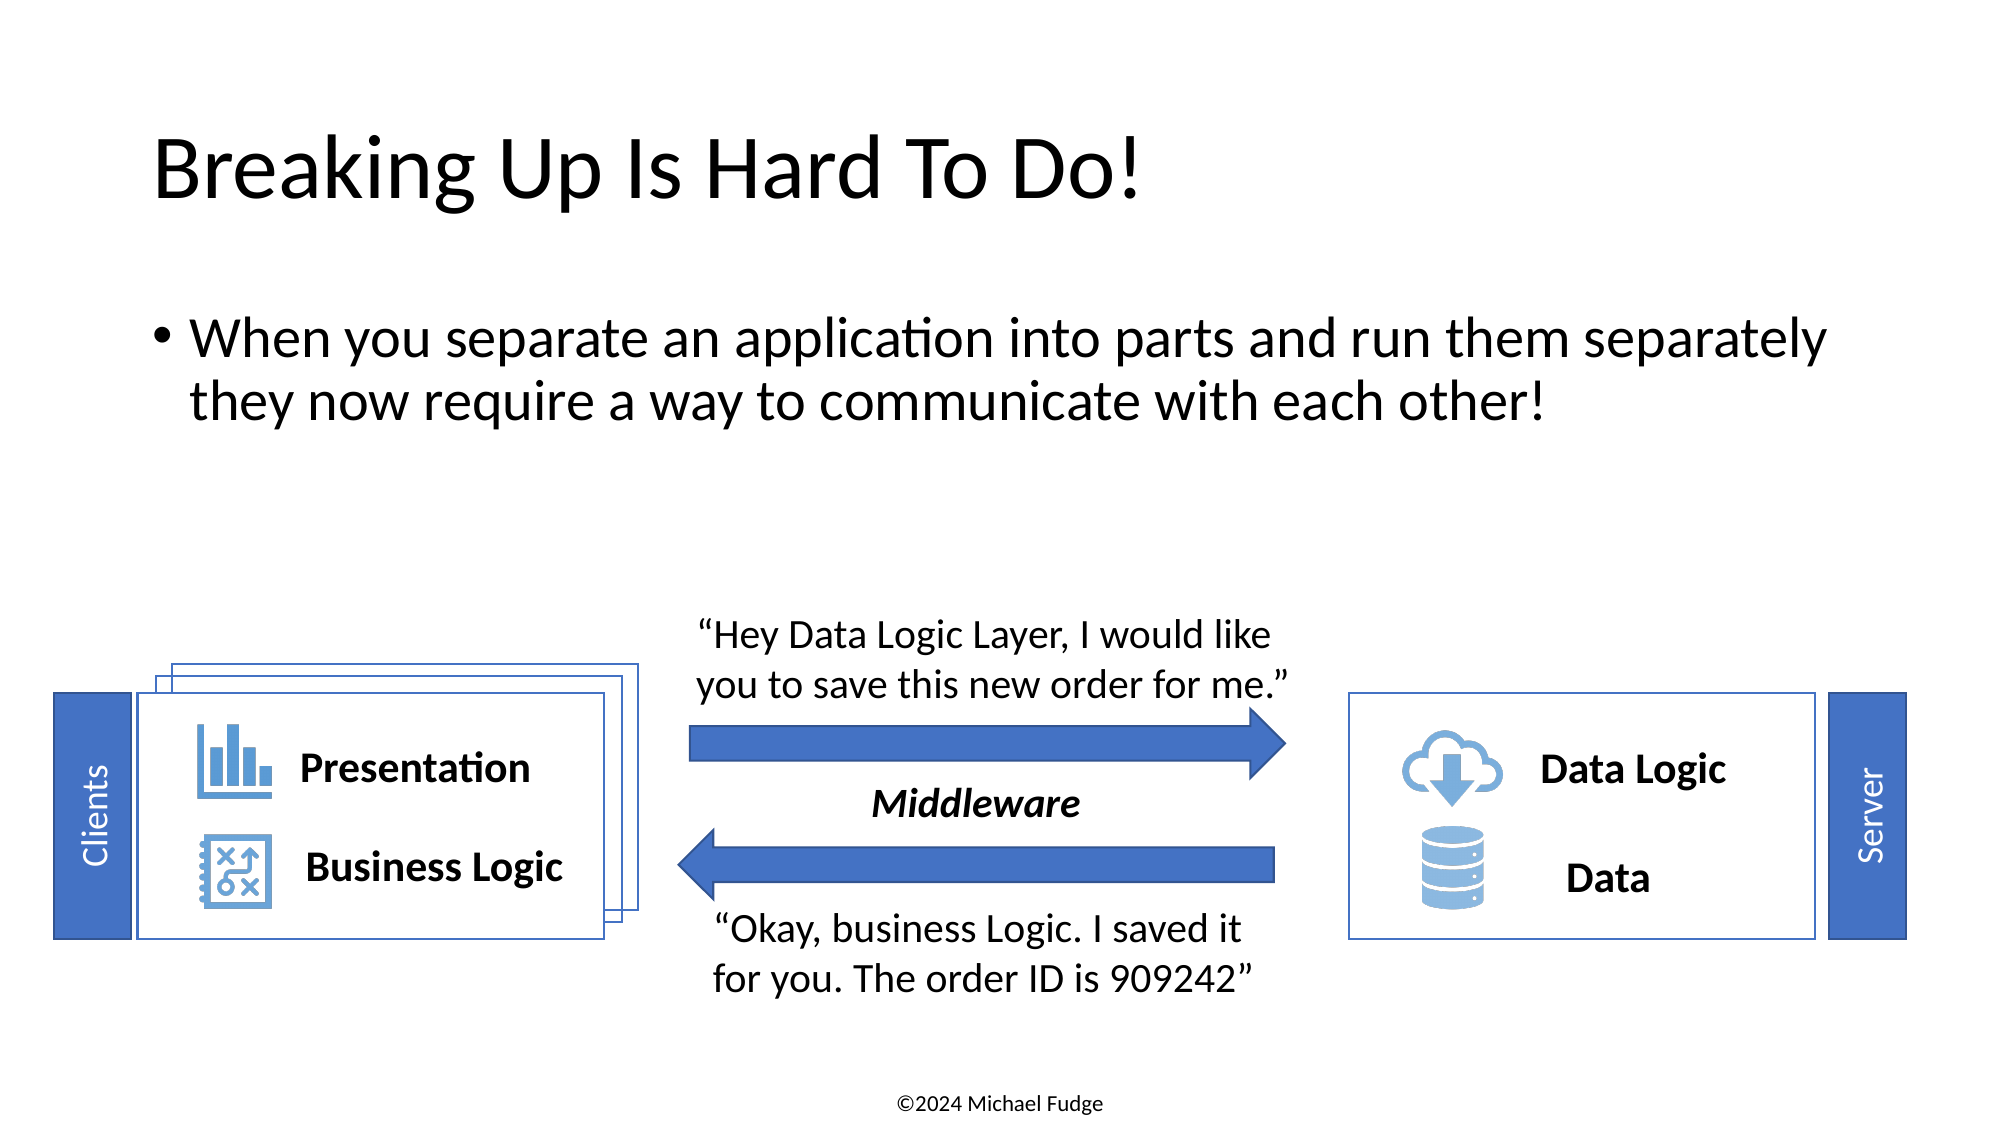

# Breaking Up Is Hard To Do!
When you separate an application into parts and run them separately they now require a way to communicate with each other!
“Hey Data Logic Layer, I would like
you to save this new order for me.”

Presentation

Business Logic
Clients

Data Logic

Data
Server
Middleware

“Okay, business Logic. I saved it
for you. The order ID is 909242”